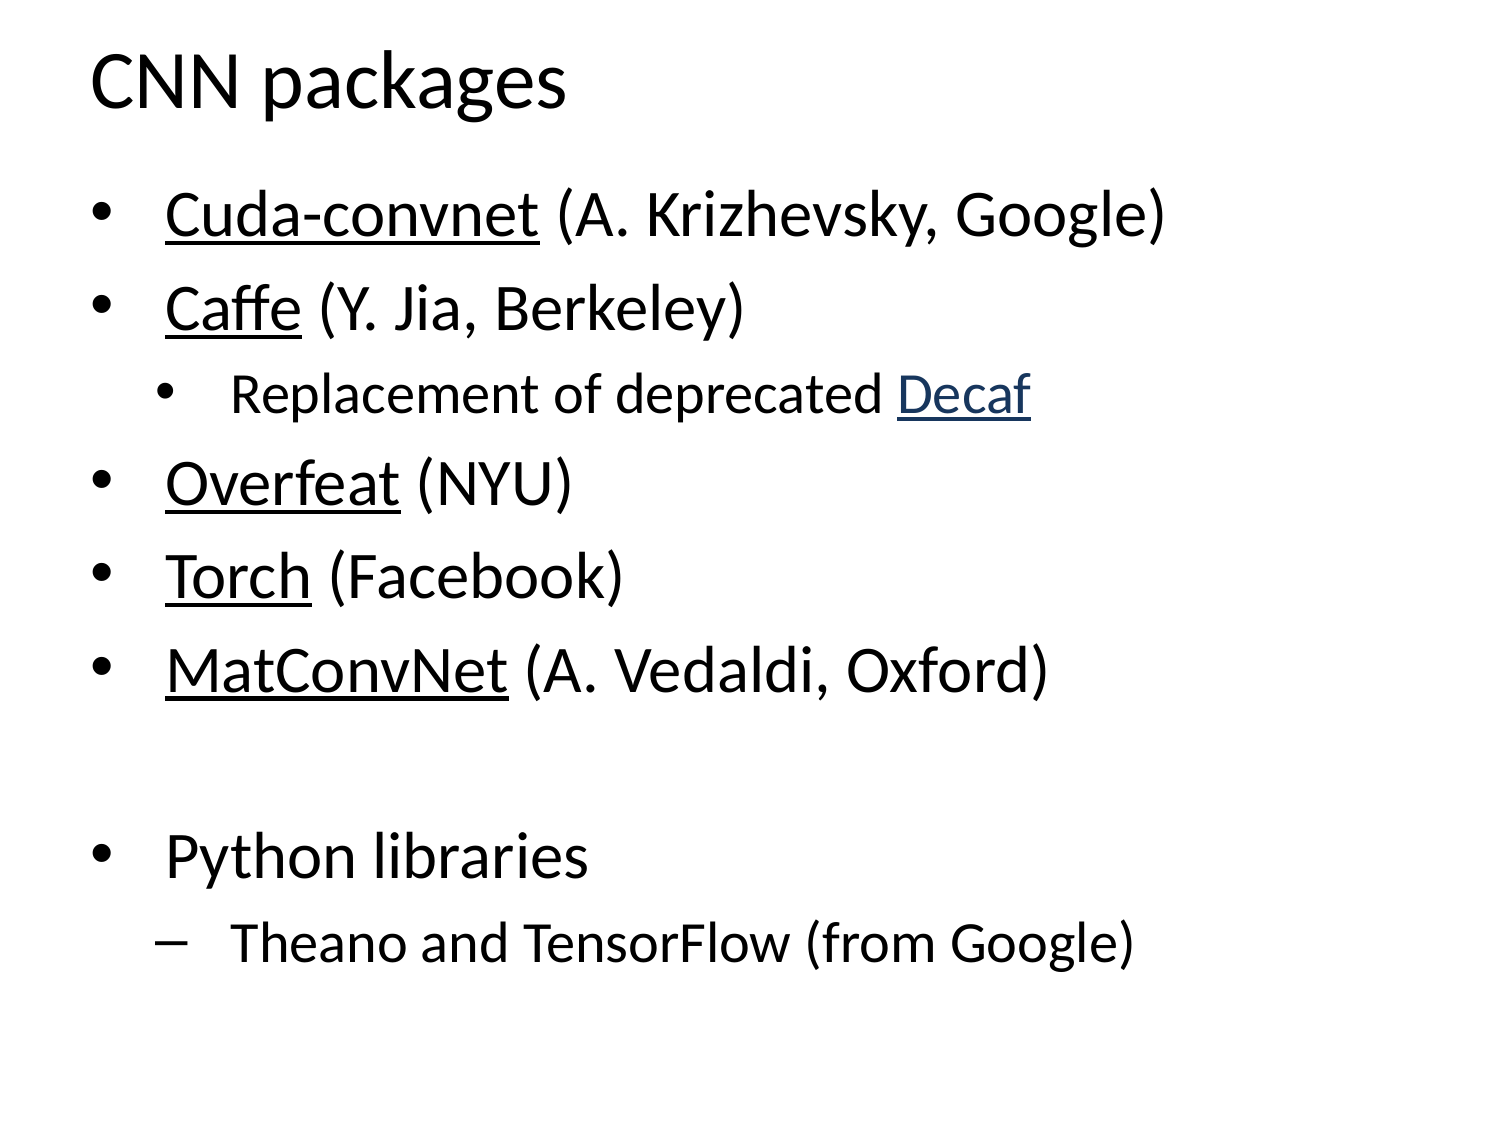

# CNN packages
Cuda-convnet (A. Krizhevsky, Google)
Caffe (Y. Jia, Berkeley)
Replacement of deprecated Decaf
Overfeat (NYU)
Torch (Facebook)
MatConvNet (A. Vedaldi, Oxford)

Python libraries
Theano and TensorFlow (from Google)